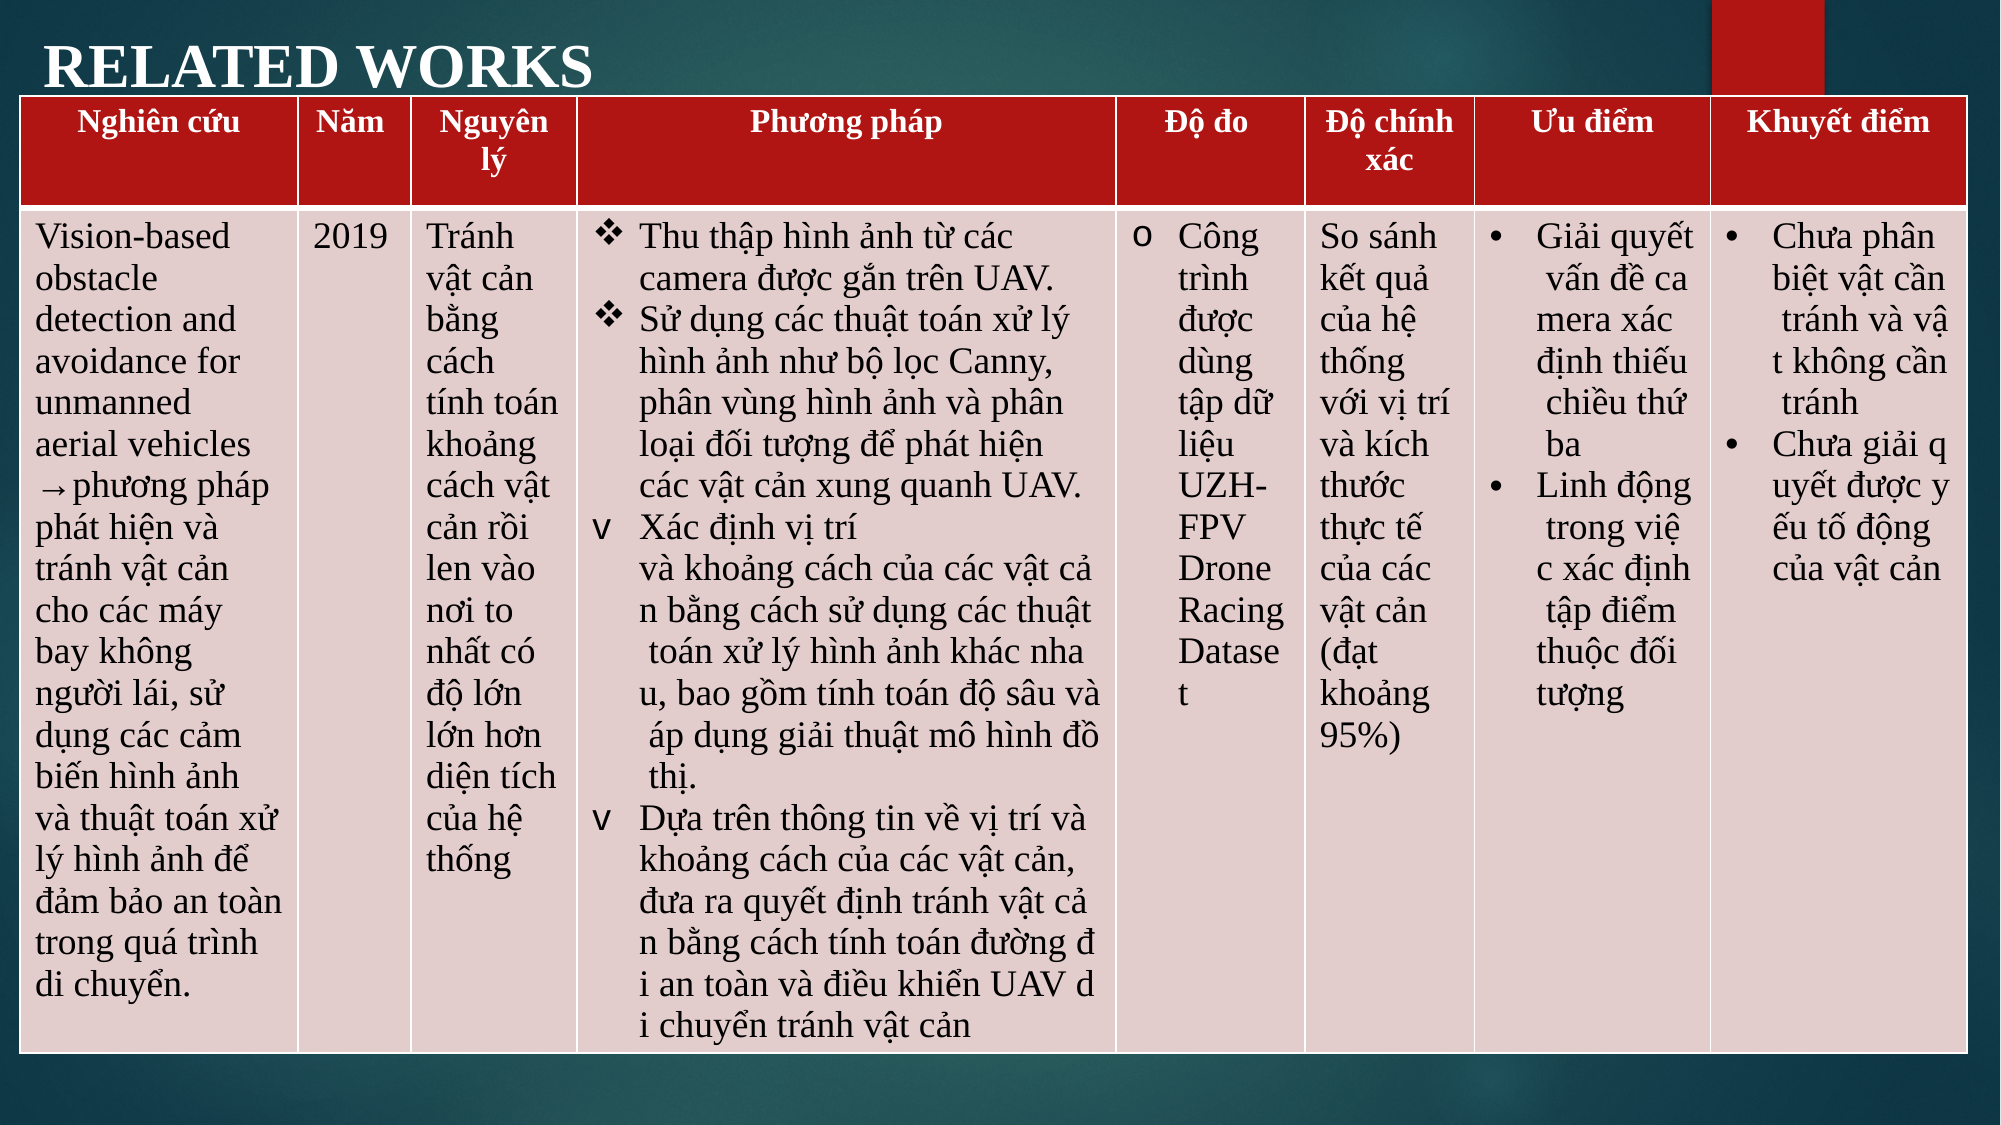

RELATED WORKS
| Nghiên cứu | Năm | Nguyên lý | Phương pháp | Độ đo | Độ chính xác | Ưu điểm | Khuyết điểm |
| --- | --- | --- | --- | --- | --- | --- | --- |
| Vision-based obstacle detection and avoidance for unmanned aerial vehicles →phương pháp phát hiện và tránh vật cản cho các máy bay không người lái, sử dụng các cảm biến hình ảnh và thuật toán xử lý hình ảnh để đảm bảo an toàn trong quá trình di chuyển. | 2019 | Tránh vật cản bằng cách tính toán khoảng cách vật cản rồi len vào nơi to nhất có độ lớn lớn hơn diện tích của hệ thống | Thu thập hình ảnh từ các camera được gắn trên UAV. Sử dụng các thuật toán xử lý hình ảnh như bộ lọc Canny, phân vùng hình ảnh và phân loại đối tượng để phát hiện các vật cản xung quanh UAV. Xác định vị trí và khoảng cách của các vật cản bằng cách sử dụng các thuật toán xử lý hình ảnh khác nhau, bao gồm tính toán độ sâu và áp dụng giải thuật mô hình đồ thị. Dựa trên thông tin về vị trí và khoảng cách của các vật cản, đưa ra quyết định tránh vật cản bằng cách tính toán đường đi an toàn và điều khiển UAV di chuyển tránh vật cản | Công trình được dùng tập dữ liệu UZH-FPV Drone Racing Dataset | So sánh kết quả của hệ thống với vị trí và kích thước thực tế của các vật cản (đạt khoảng 95%) | Giải quyết vấn đề camera xác định thiếu chiều thứ ba Linh động trong việc xác định tập điểm thuộc đối tượng | Chưa phân biệt vật cần tránh và vật không cần tránh Chưa giải quyết được yếu tố động của vật cản |